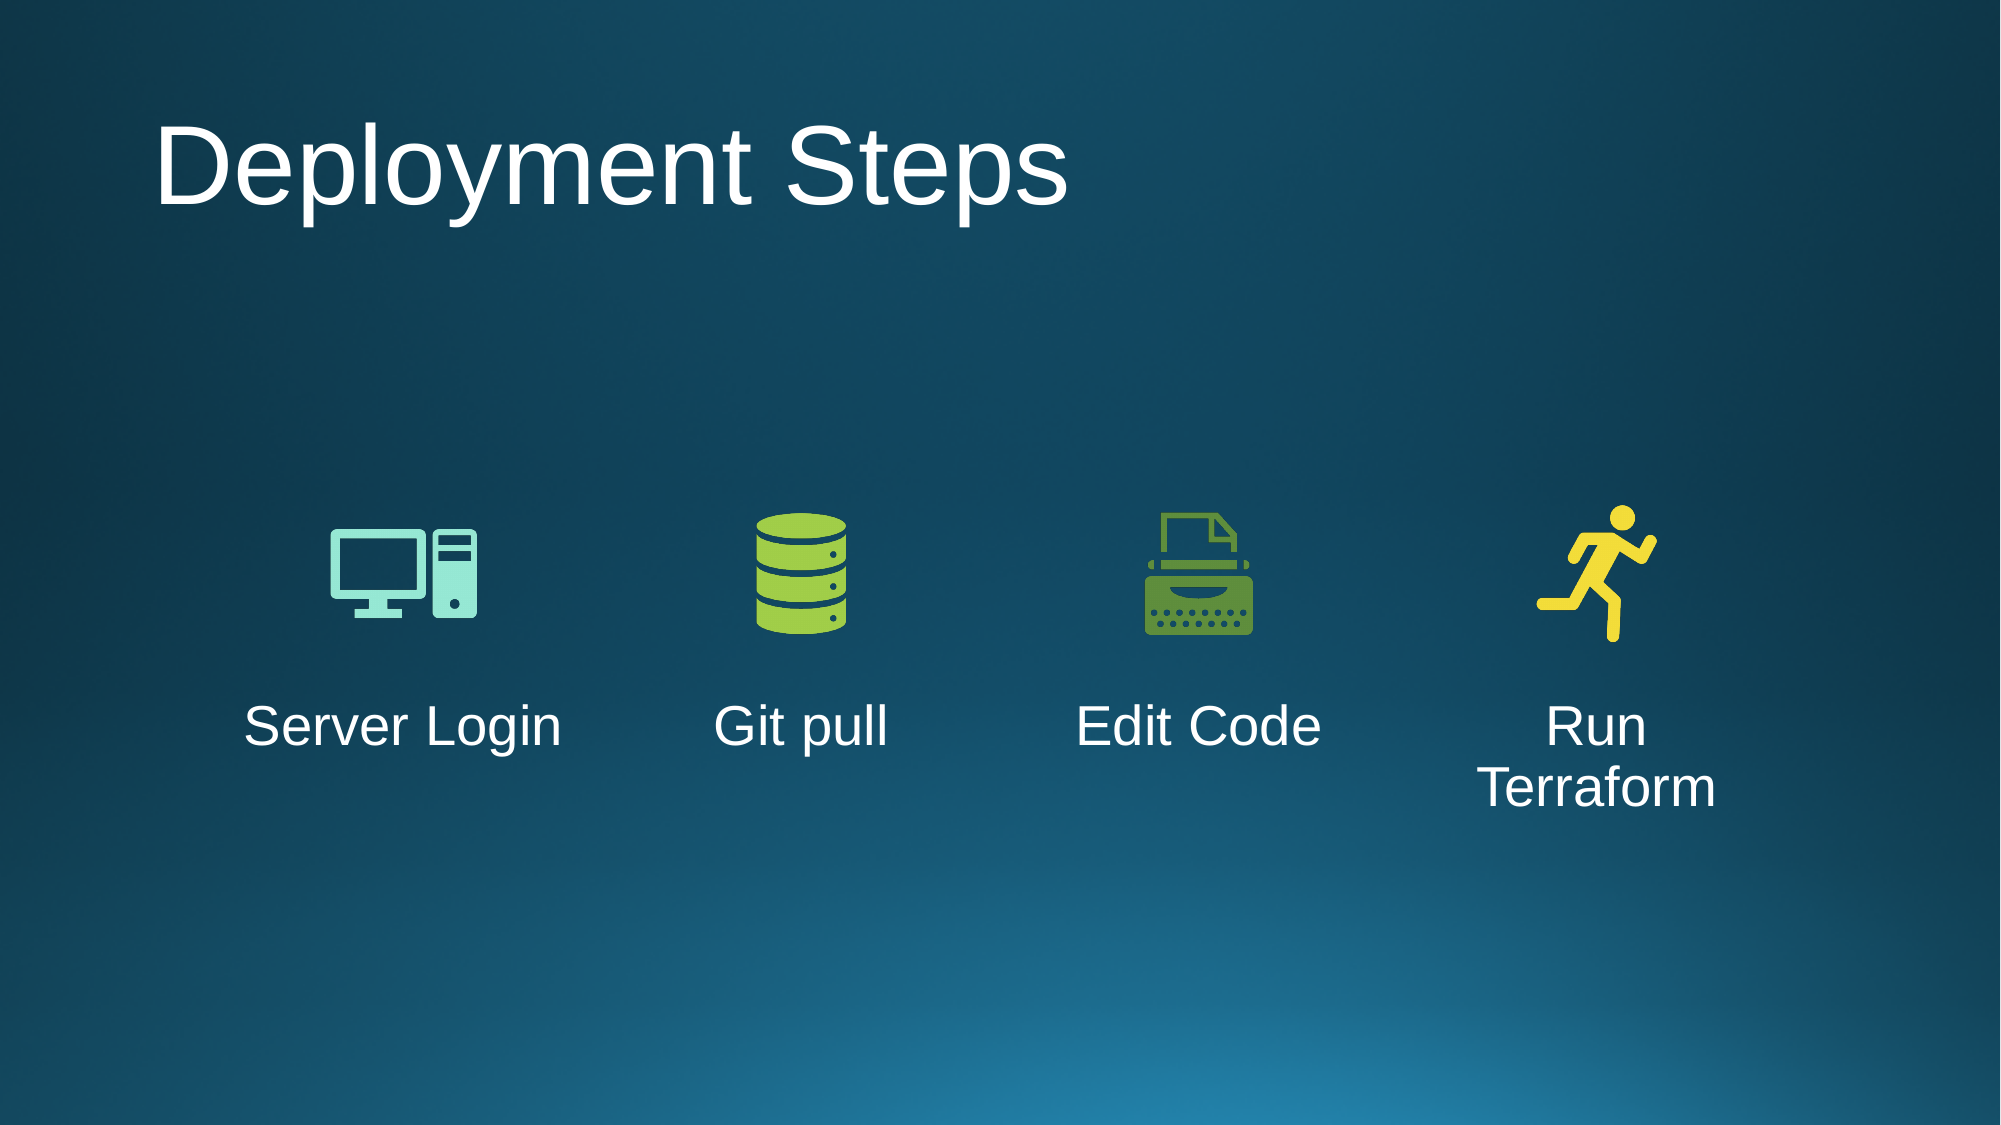

# Deployment Steps
Server Login
Git pull
Edit Code
Run Terraform